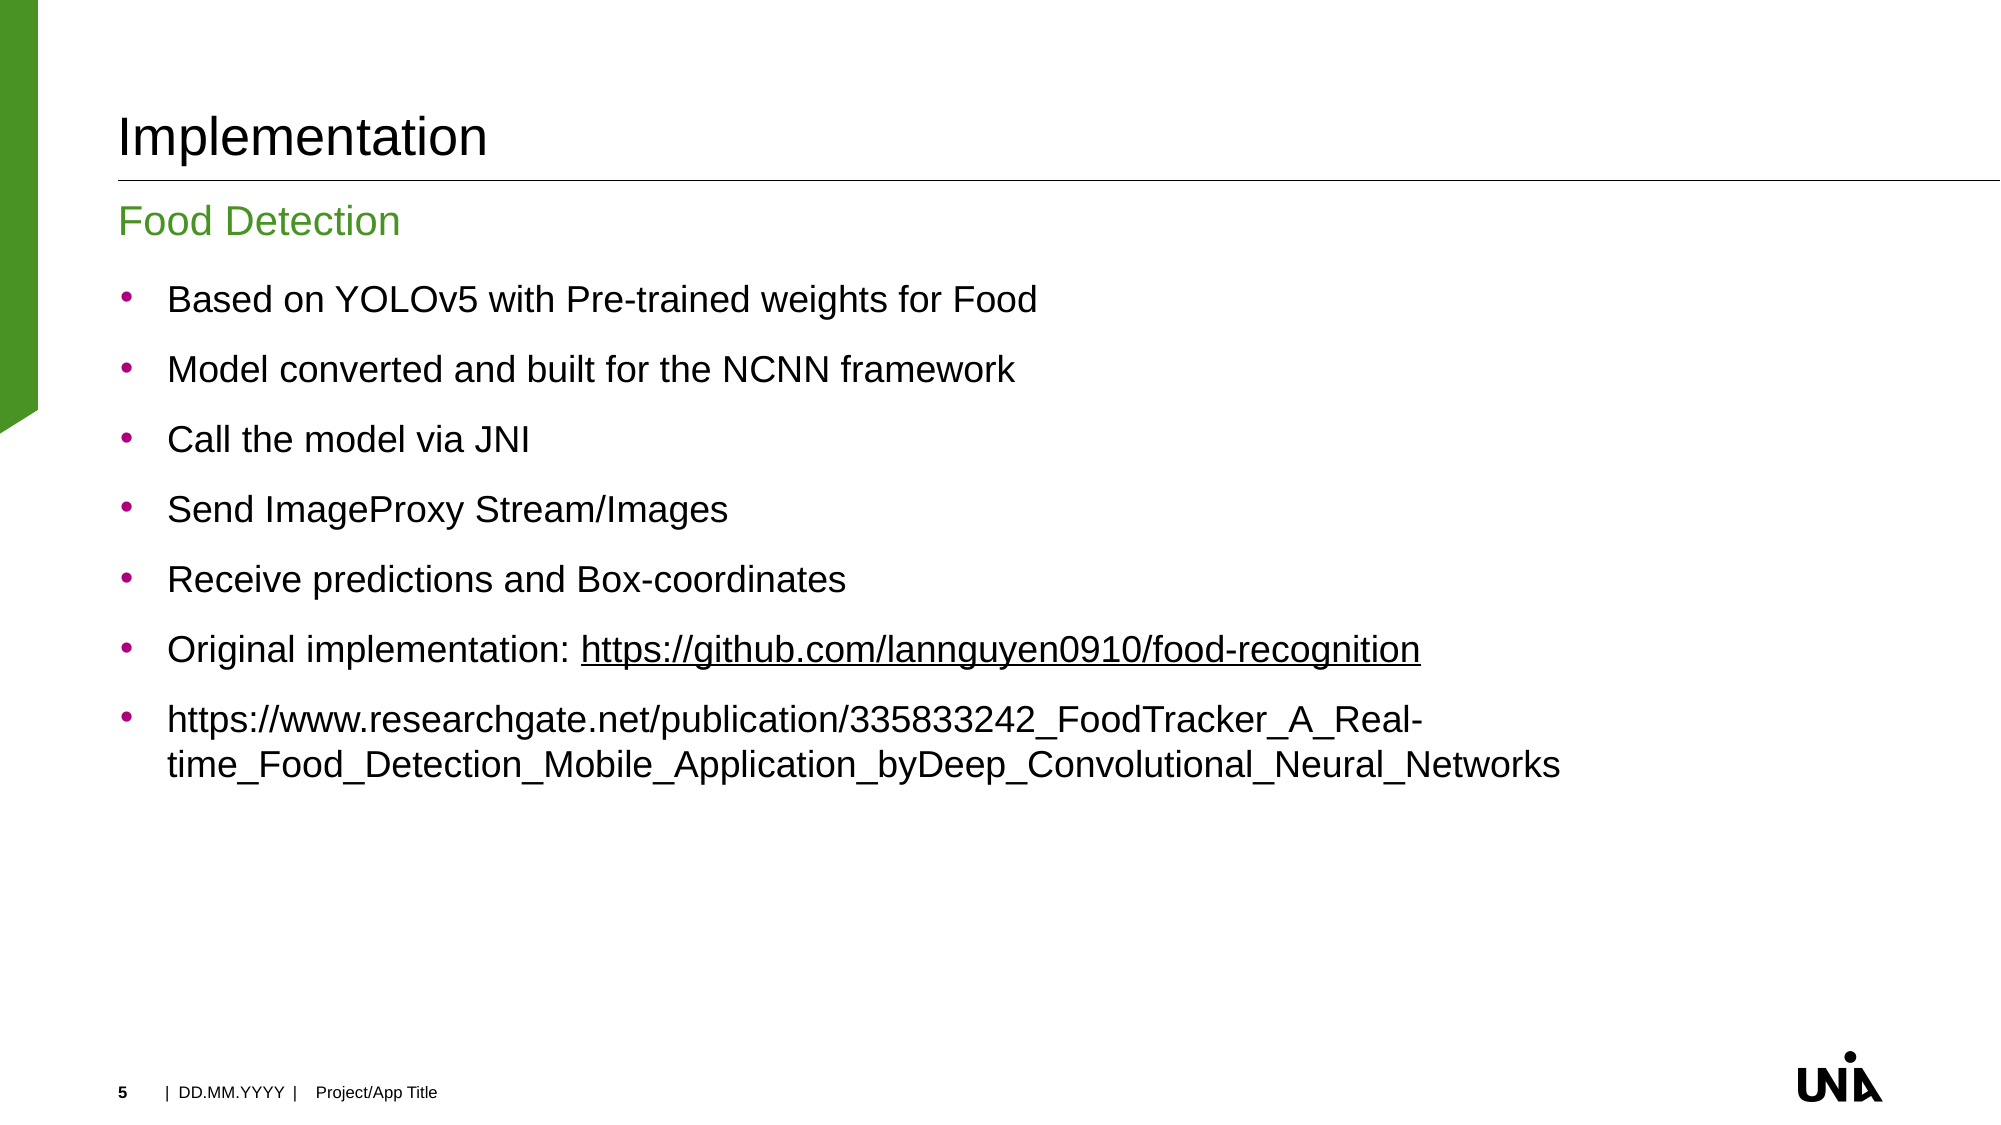

# Implementation
Food Detection
Based on YOLOv5 with Pre-trained weights for Food
Model converted and built for the NCNN framework
Call the model via JNI
Send ImageProxy Stream/Images
Receive predictions and Box-coordinates
Original implementation: https://github.com/lannguyen0910/food-recognition
https://www.researchgate.net/publication/335833242_FoodTracker_A_Real-time_Food_Detection_Mobile_Application_byDeep_Convolutional_Neural_Networks

5
|  DD.MM.YYYY
|    Project/App Title